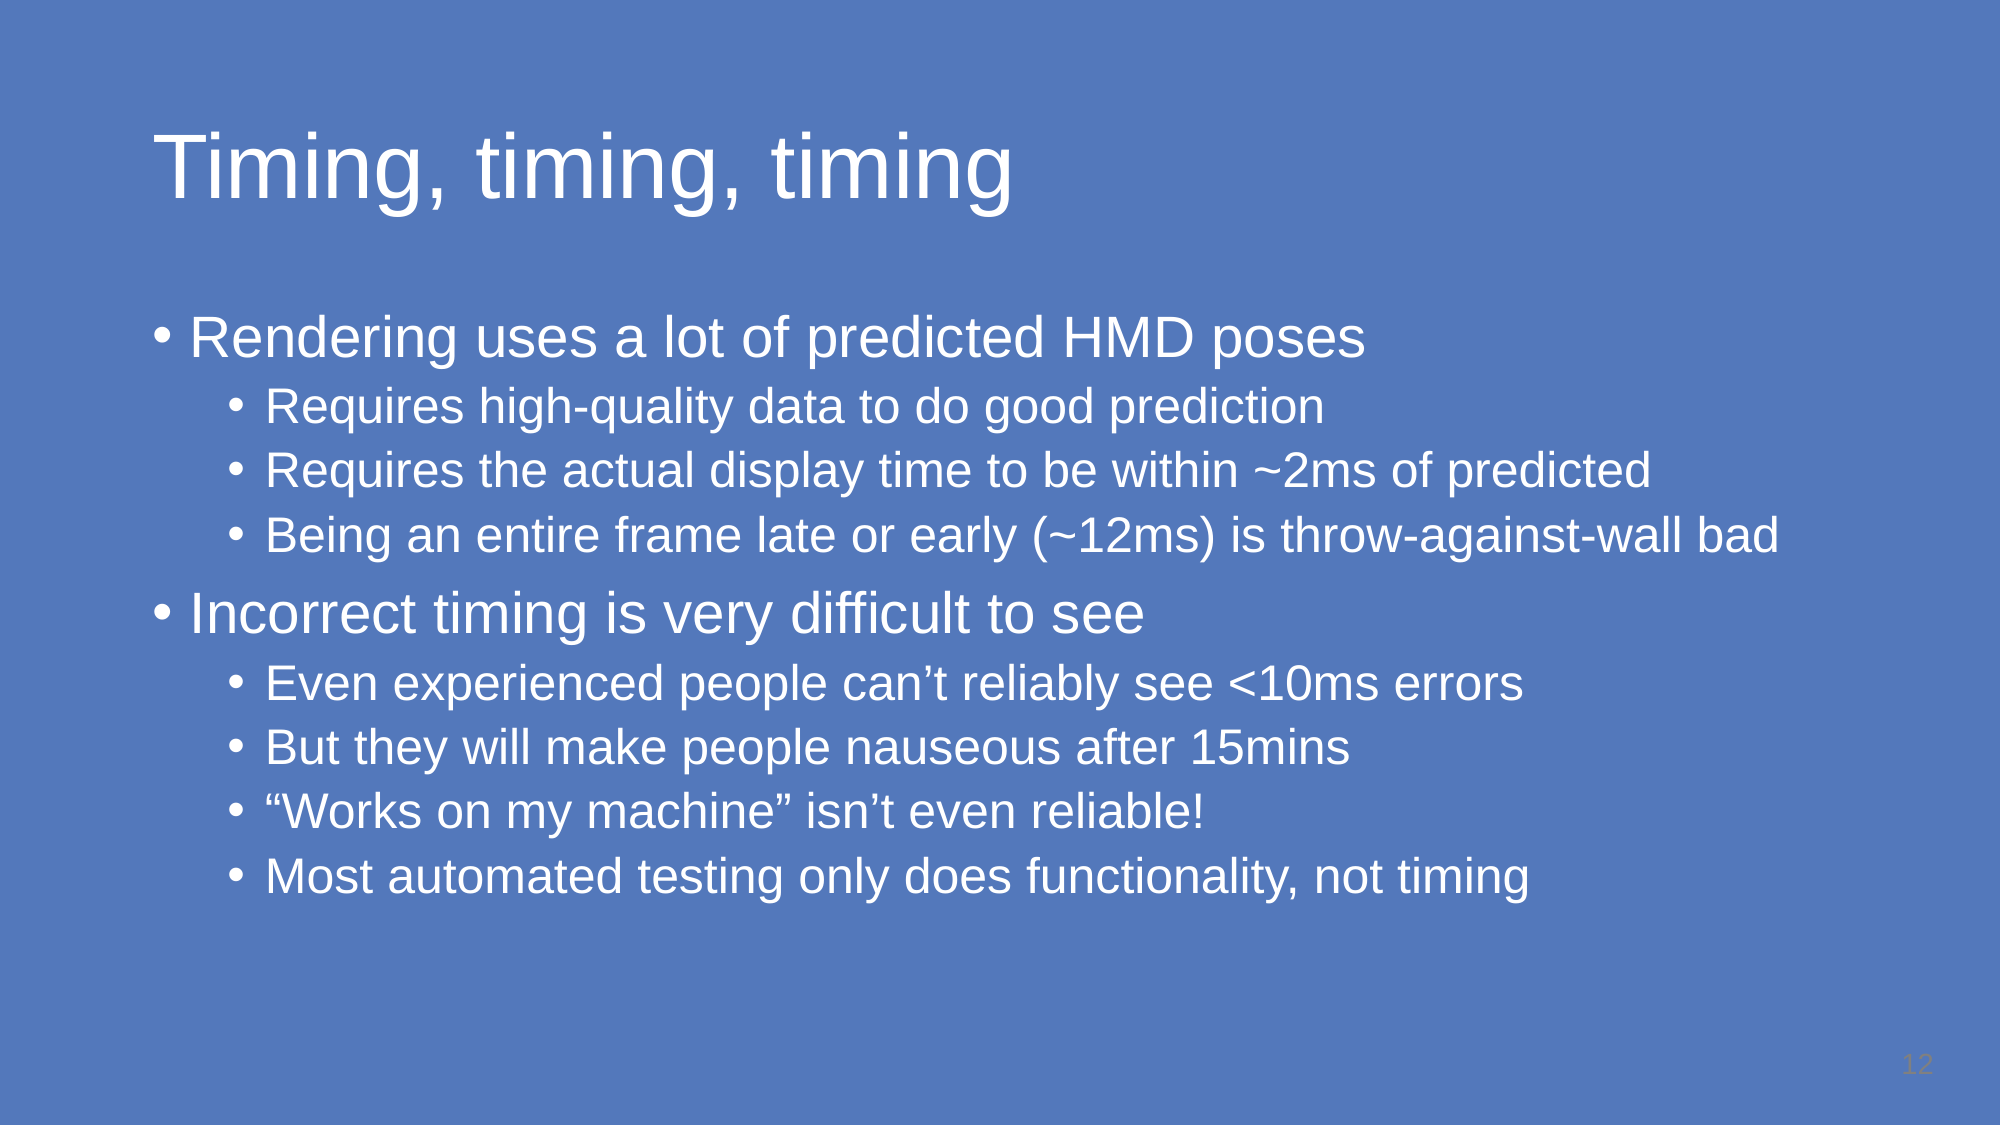

# Timing, timing, timing
Rendering uses a lot of predicted HMD poses
Requires high-quality data to do good prediction
Requires the actual display time to be within ~2ms of predicted
Being an entire frame late or early (~12ms) is throw-against-wall bad
Incorrect timing is very difficult to see
Even experienced people can’t reliably see <10ms errors
But they will make people nauseous after 15mins
“Works on my machine” isn’t even reliable!
Most automated testing only does functionality, not timing
12